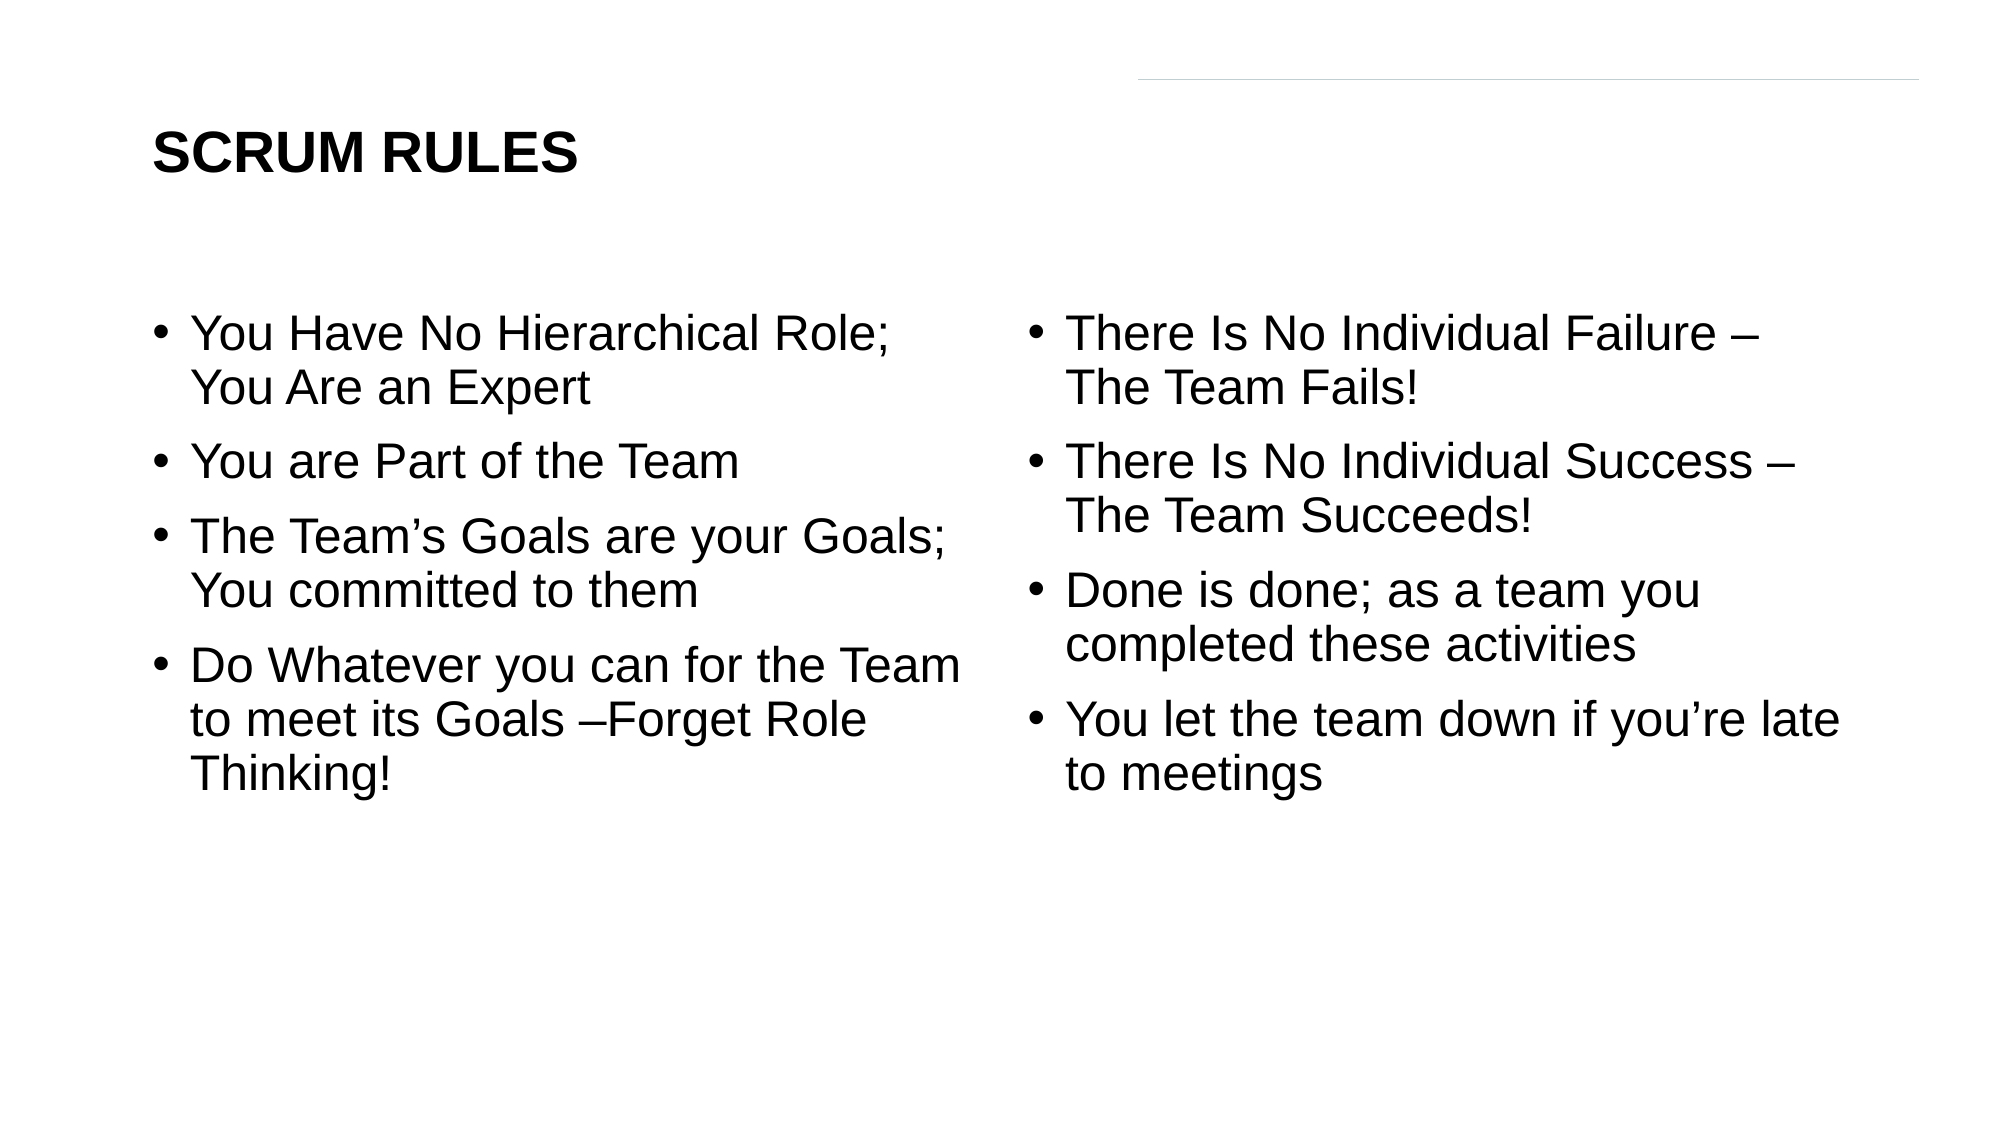

# SCRUM RULES
You Have No Hierarchical Role; You Are an Expert
You are Part of the Team
The Team’s Goals are your Goals; You committed to them
Do Whatever you can for the Team to meet its Goals –Forget Role Thinking!
There Is No Individual Failure – The Team Fails!
There Is No Individual Success – The Team Succeeds!
Done is done; as a team you completed these activities
You let the team down if you’re late to meetings